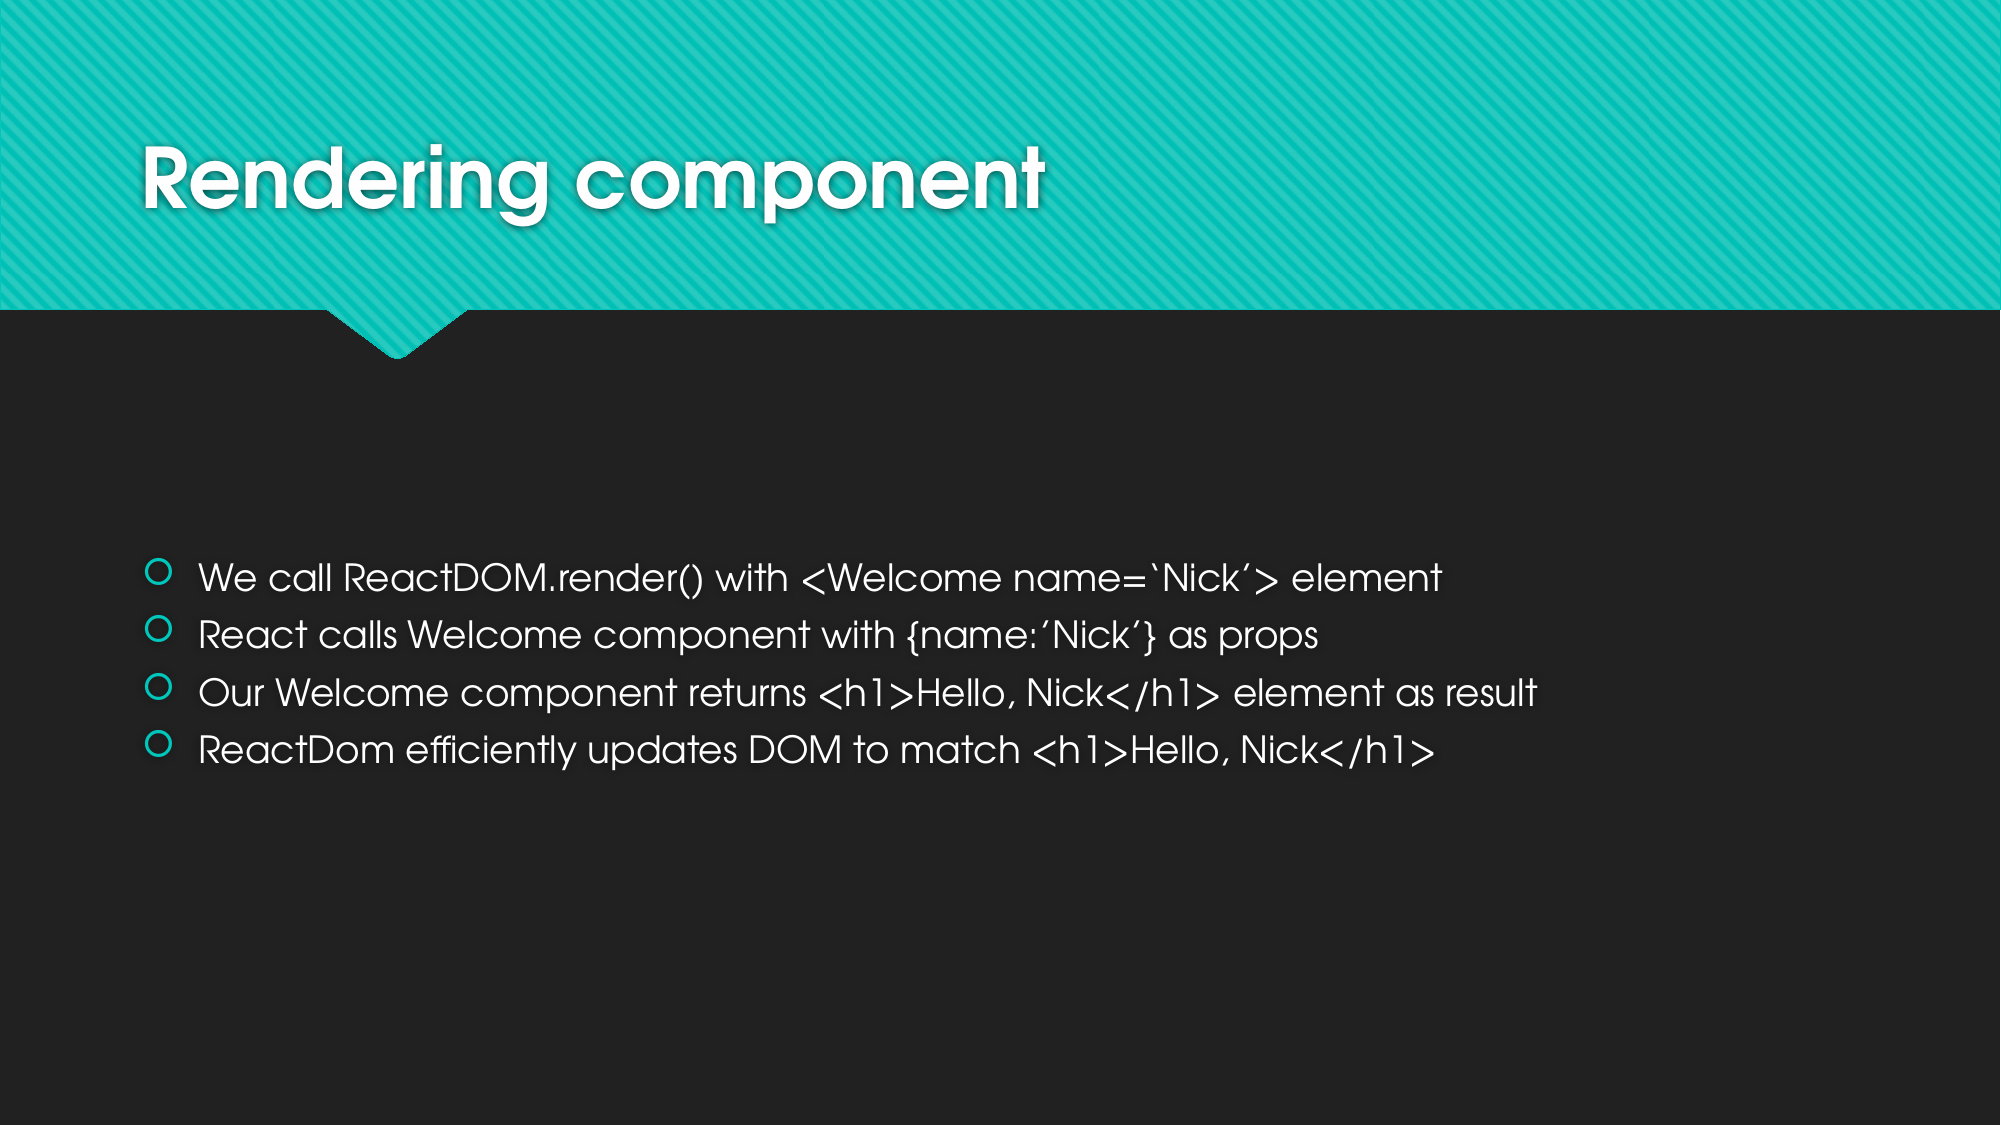

# Rendering component
We call ReactDOM.render() with <Welcome name=‘Nick’> element
React calls Welcome component with {name:’Nick’} as props
Our Welcome component returns <h1>Hello, Nick</h1> element as result
ReactDom efficiently updates DOM to match <h1>Hello, Nick</h1>